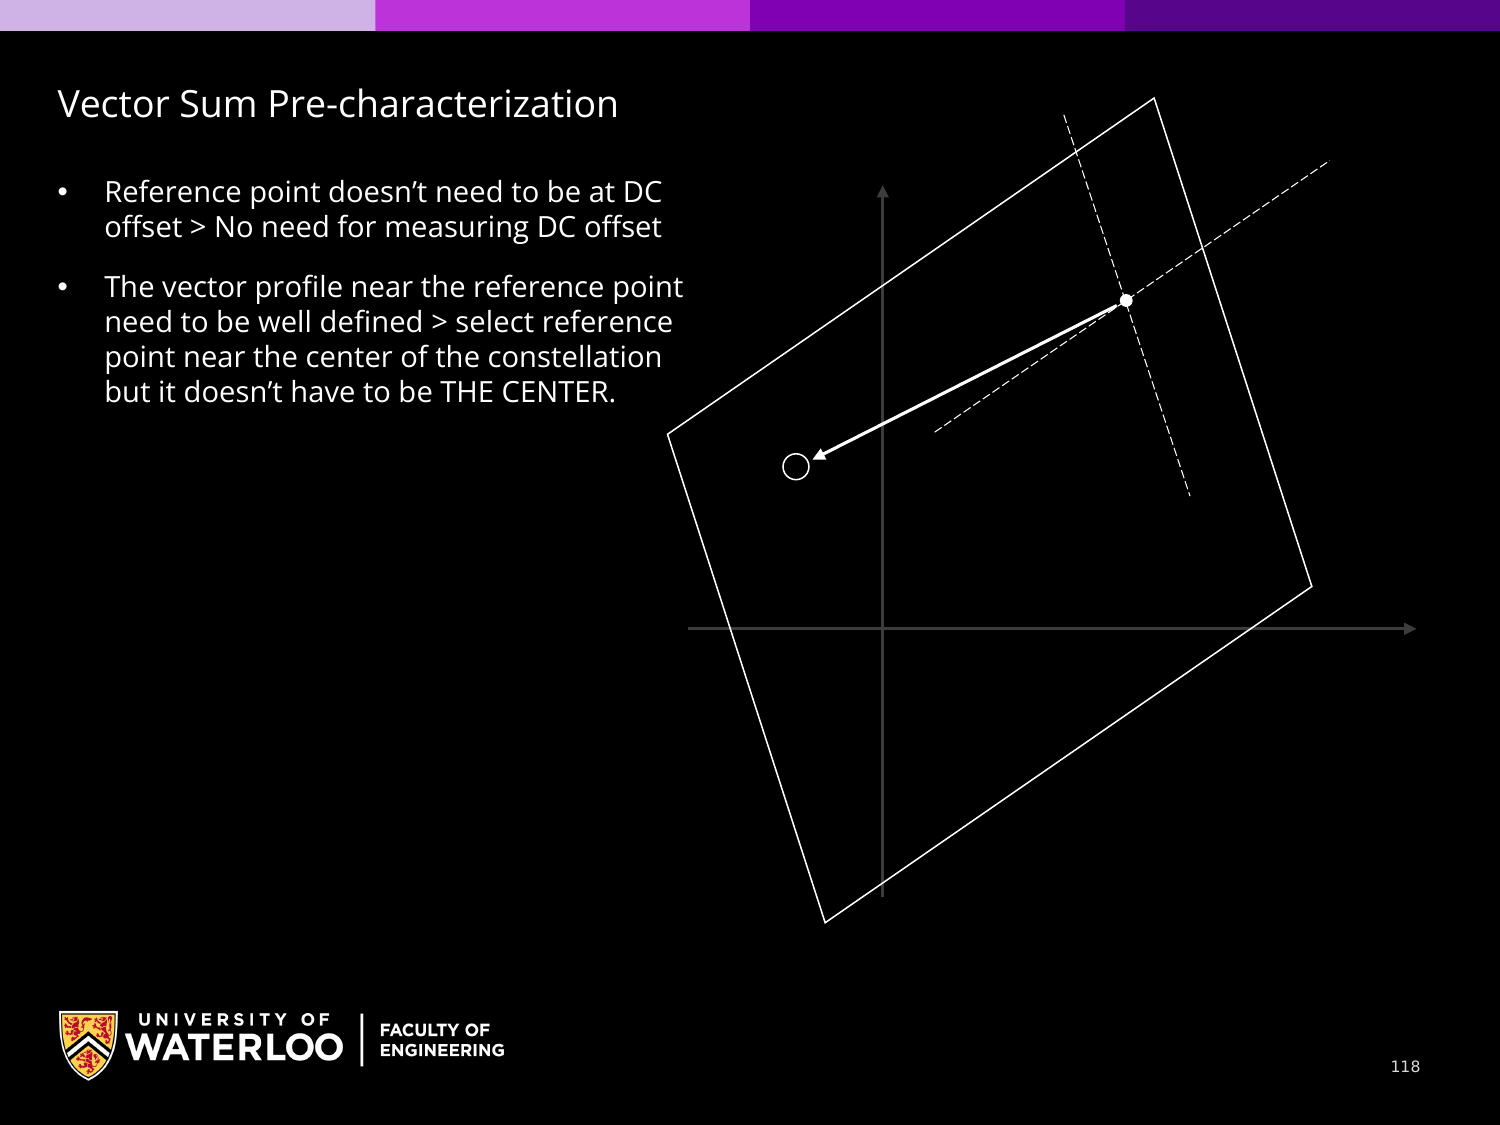

Vector Sum Pre-characterization
Reference point doesn’t need to be at DC offset > No need for measuring DC offset
The vector profile near the reference point need to be well defined > select reference point near the center of the constellation but it doesn’t have to be THE CENTER.

118